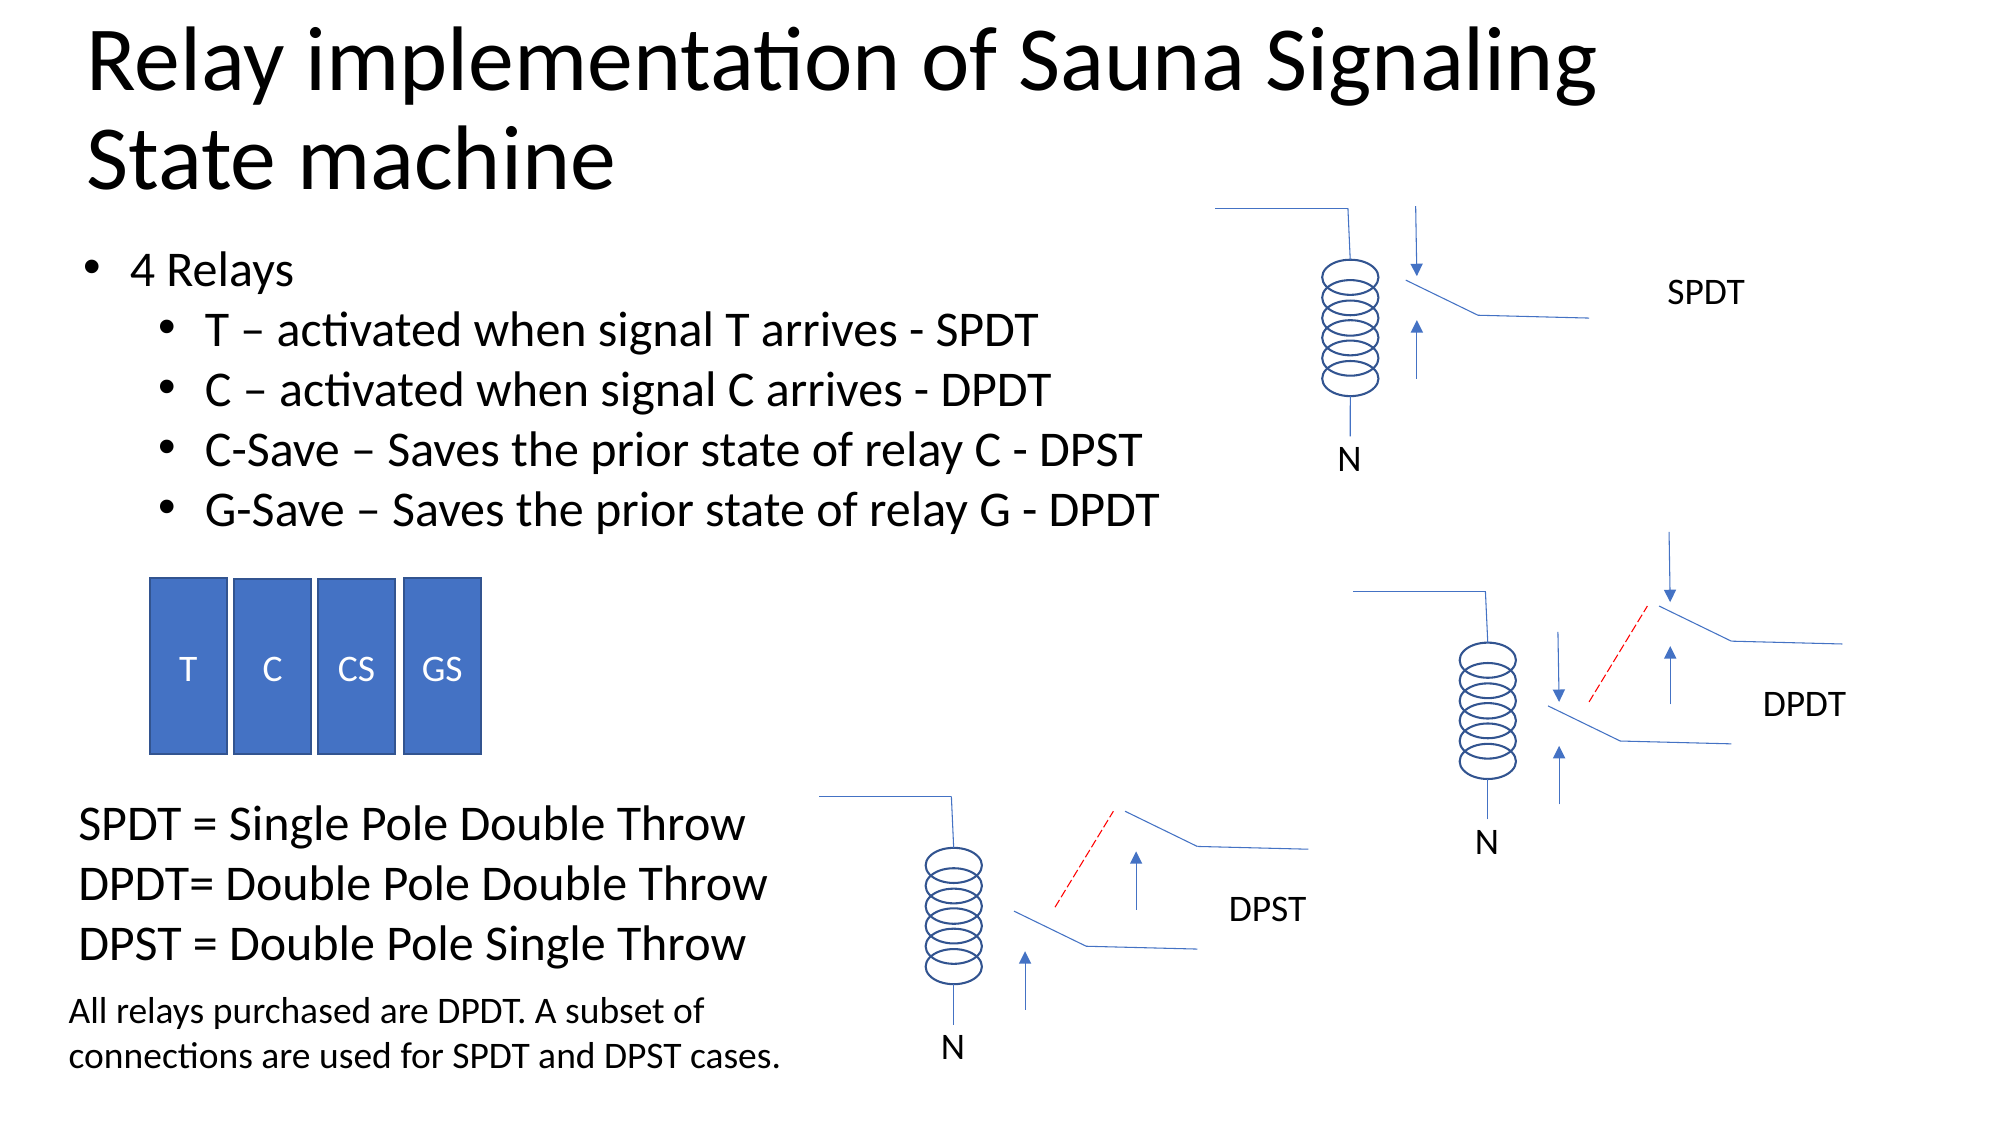

# Relay implementation of Sauna Signaling State machine

N
4 Relays
T – activated when signal T arrives - SPDT
C – activated when signal C arrives - DPDT
C-Save – Saves the prior state of relay C - DPST
G-Save – Saves the prior state of relay G - DPDT
SPDT
T
GS
C
CS

N
DPDT
SPDT = Single Pole Double Throw
DPDT= Double Pole Double Throw
DPST = Double Pole Single Throw

N
DPST
All relays purchased are DPDT. A subset of connections are used for SPDT and DPST cases.